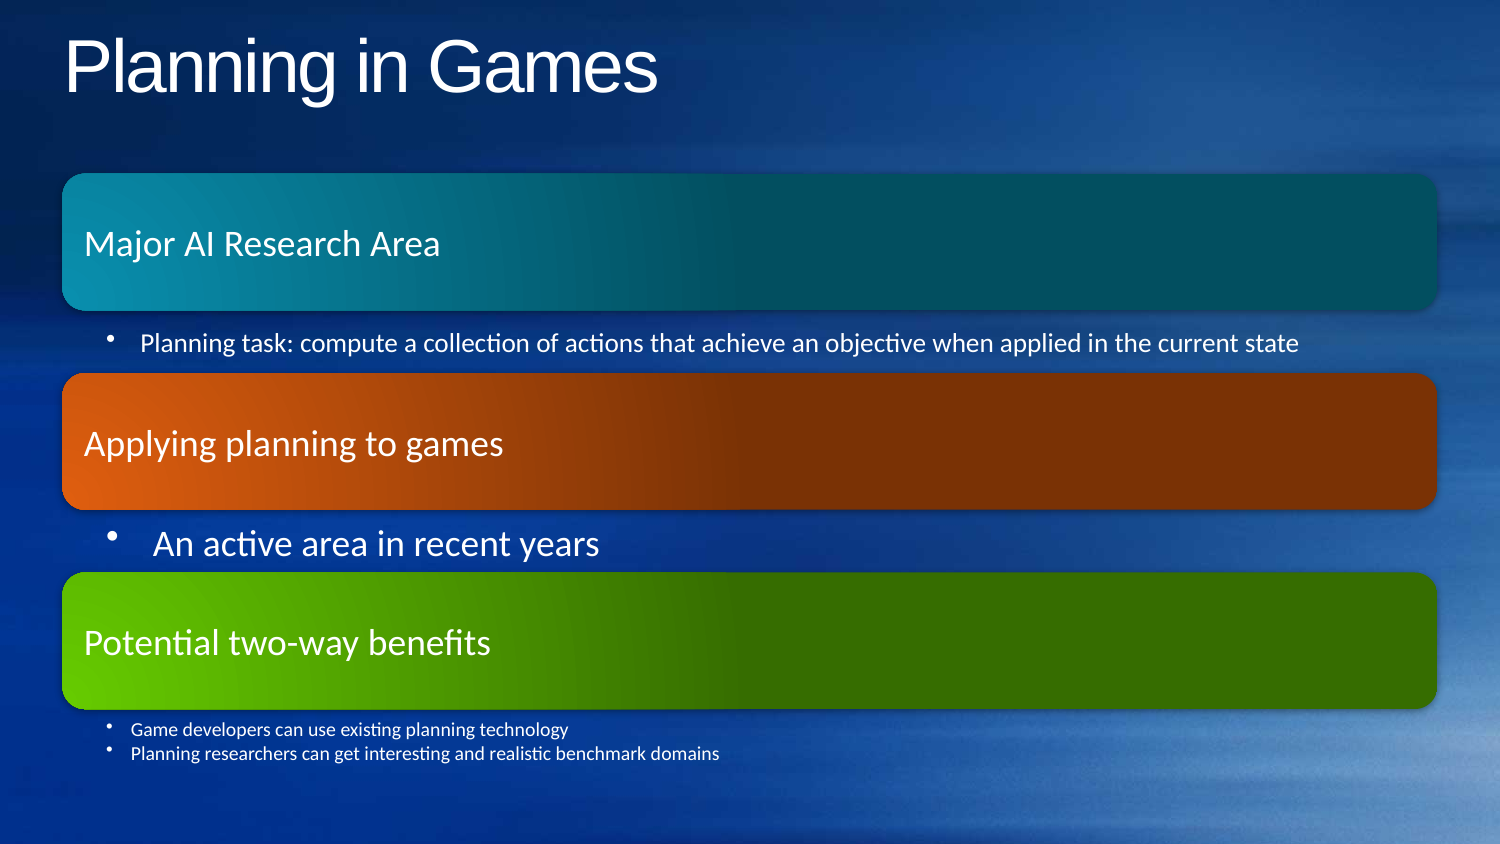

# Planning in Games
Major AI Research Area
Planning task: compute a collection of actions that achieve an objective when applied in the current state
Applying planning to games
Potential two-way benefits
Game developers can use existing planning technology
Planning researchers can get interesting and realistic benchmark domains
An active area in recent years